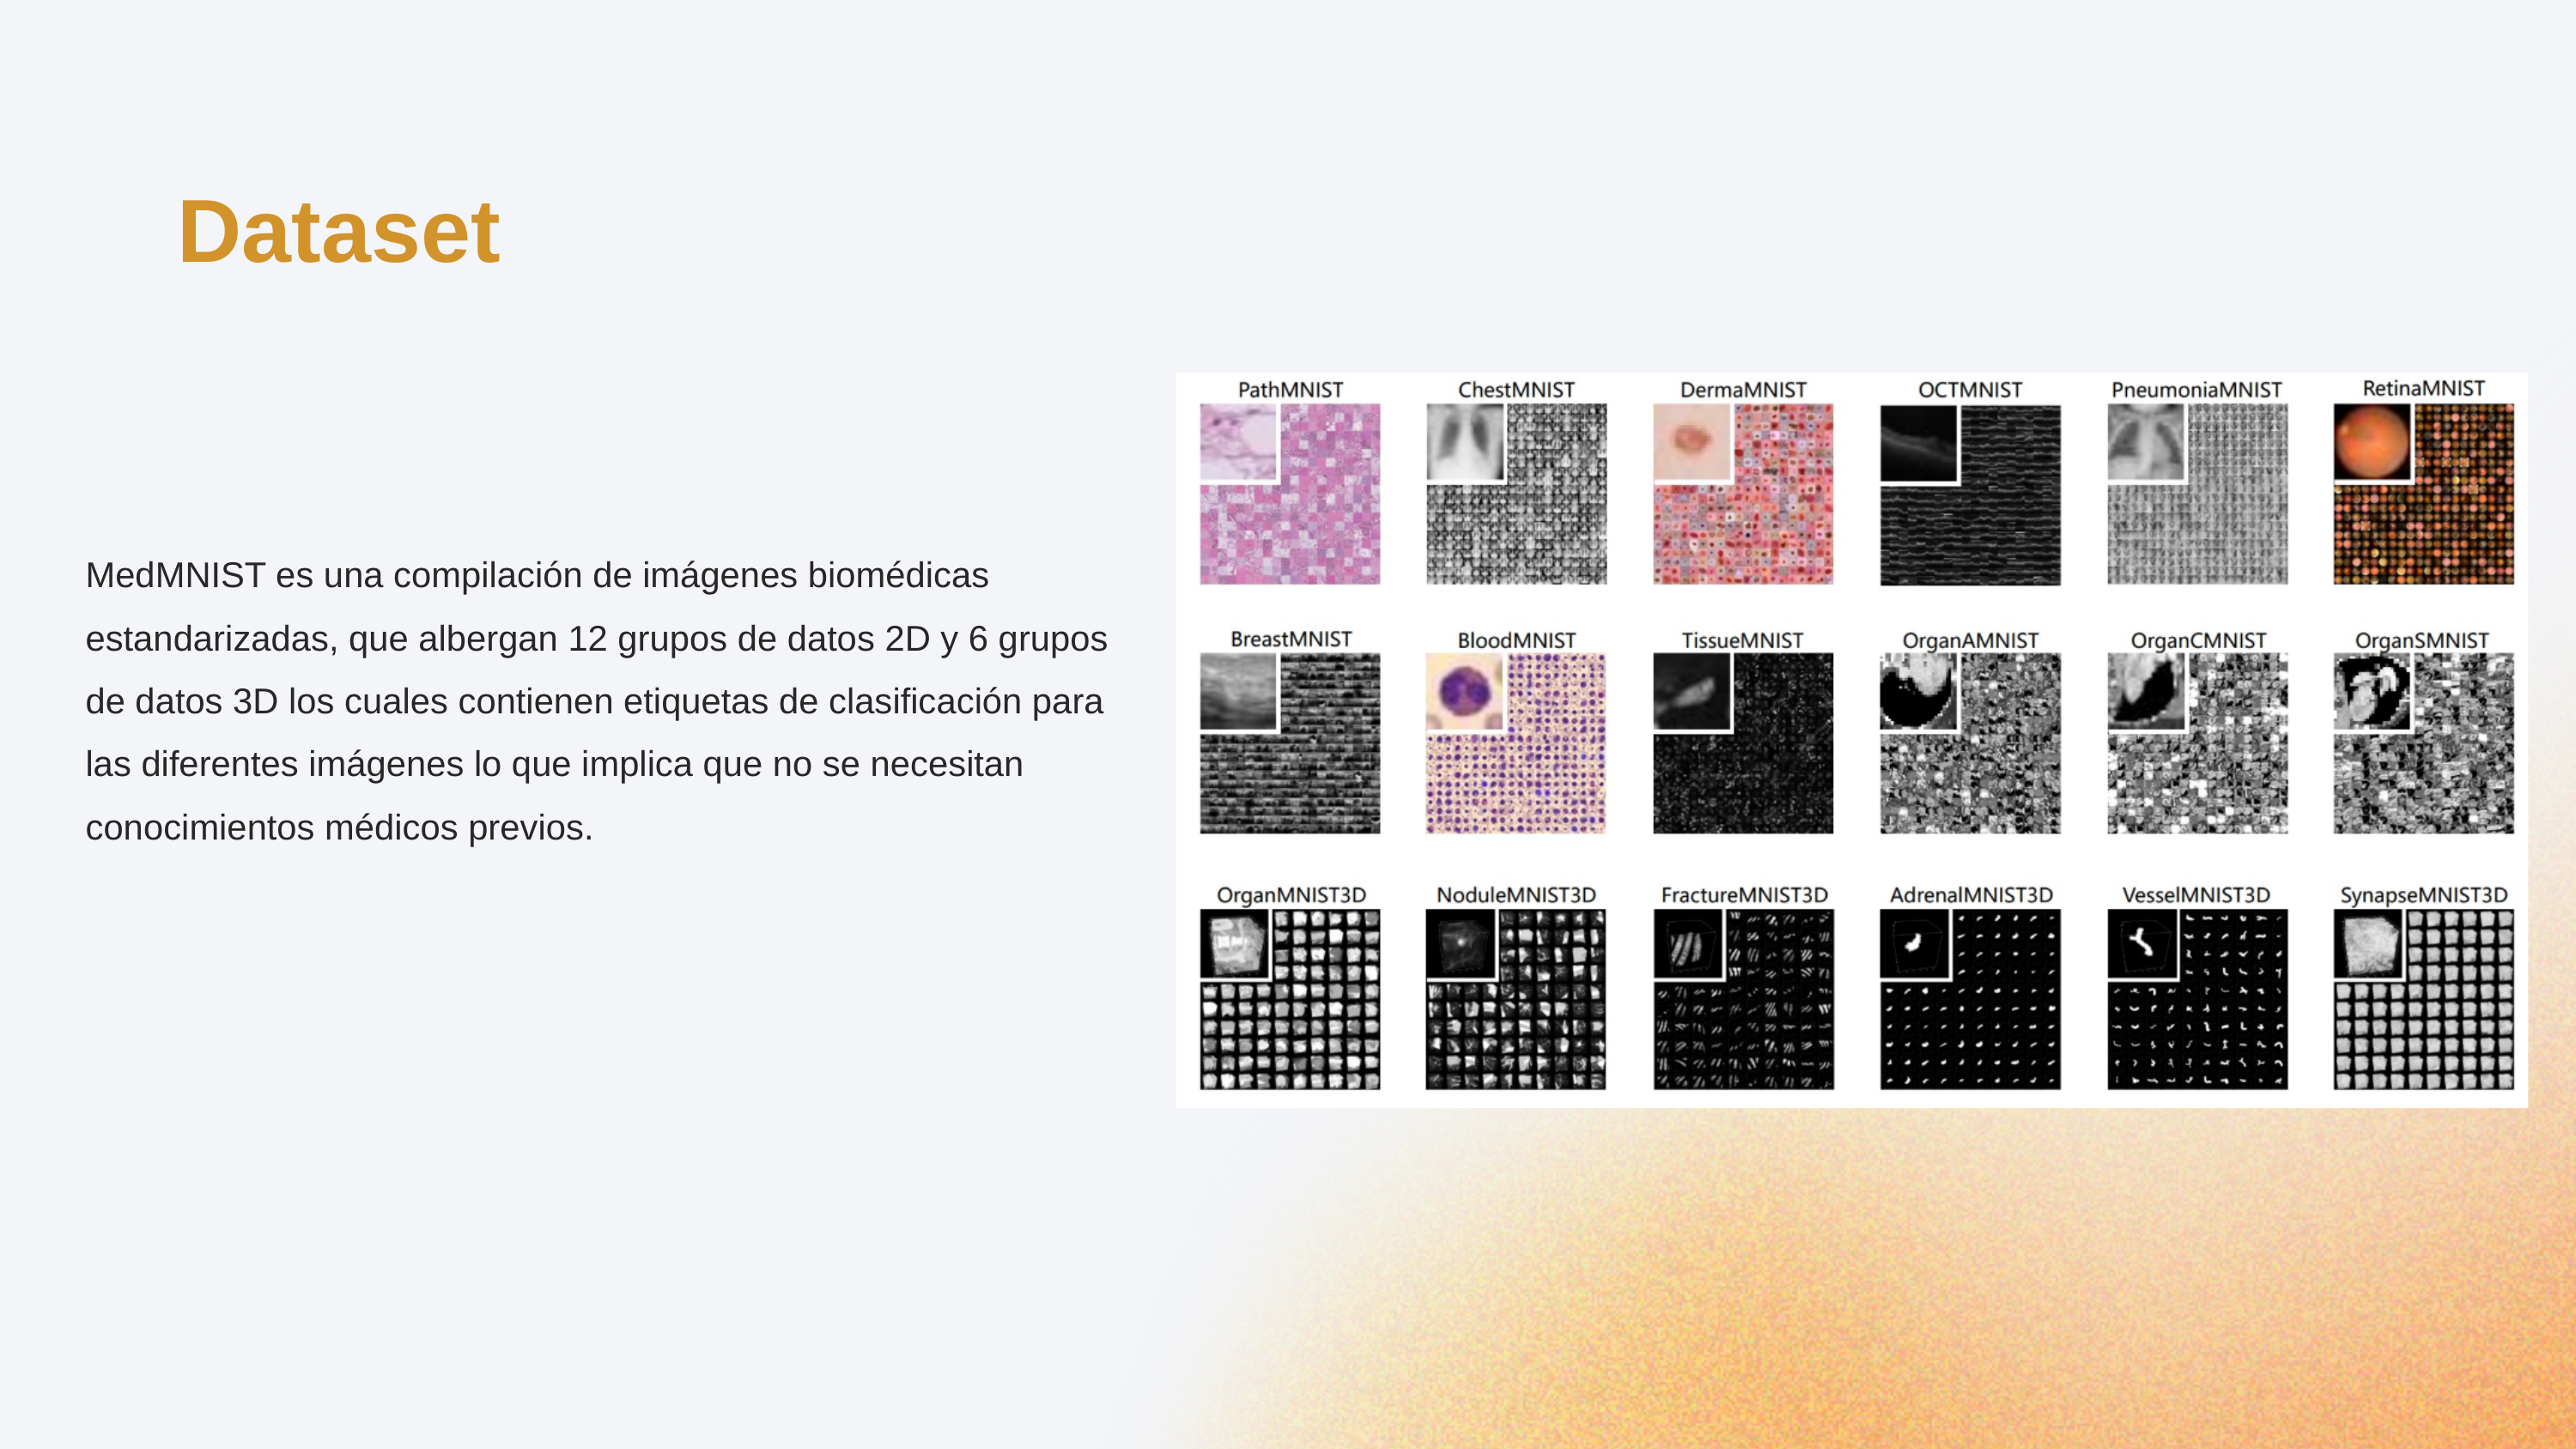

Dataset

MedMNIST es una compilación de imágenes biomédicas estandarizadas, que albergan 12 grupos de datos 2D y 6 grupos de datos 3D los cuales contienen etiquetas de clasificación para las diferentes imágenes lo que implica que no se necesitan conocimientos médicos previos.